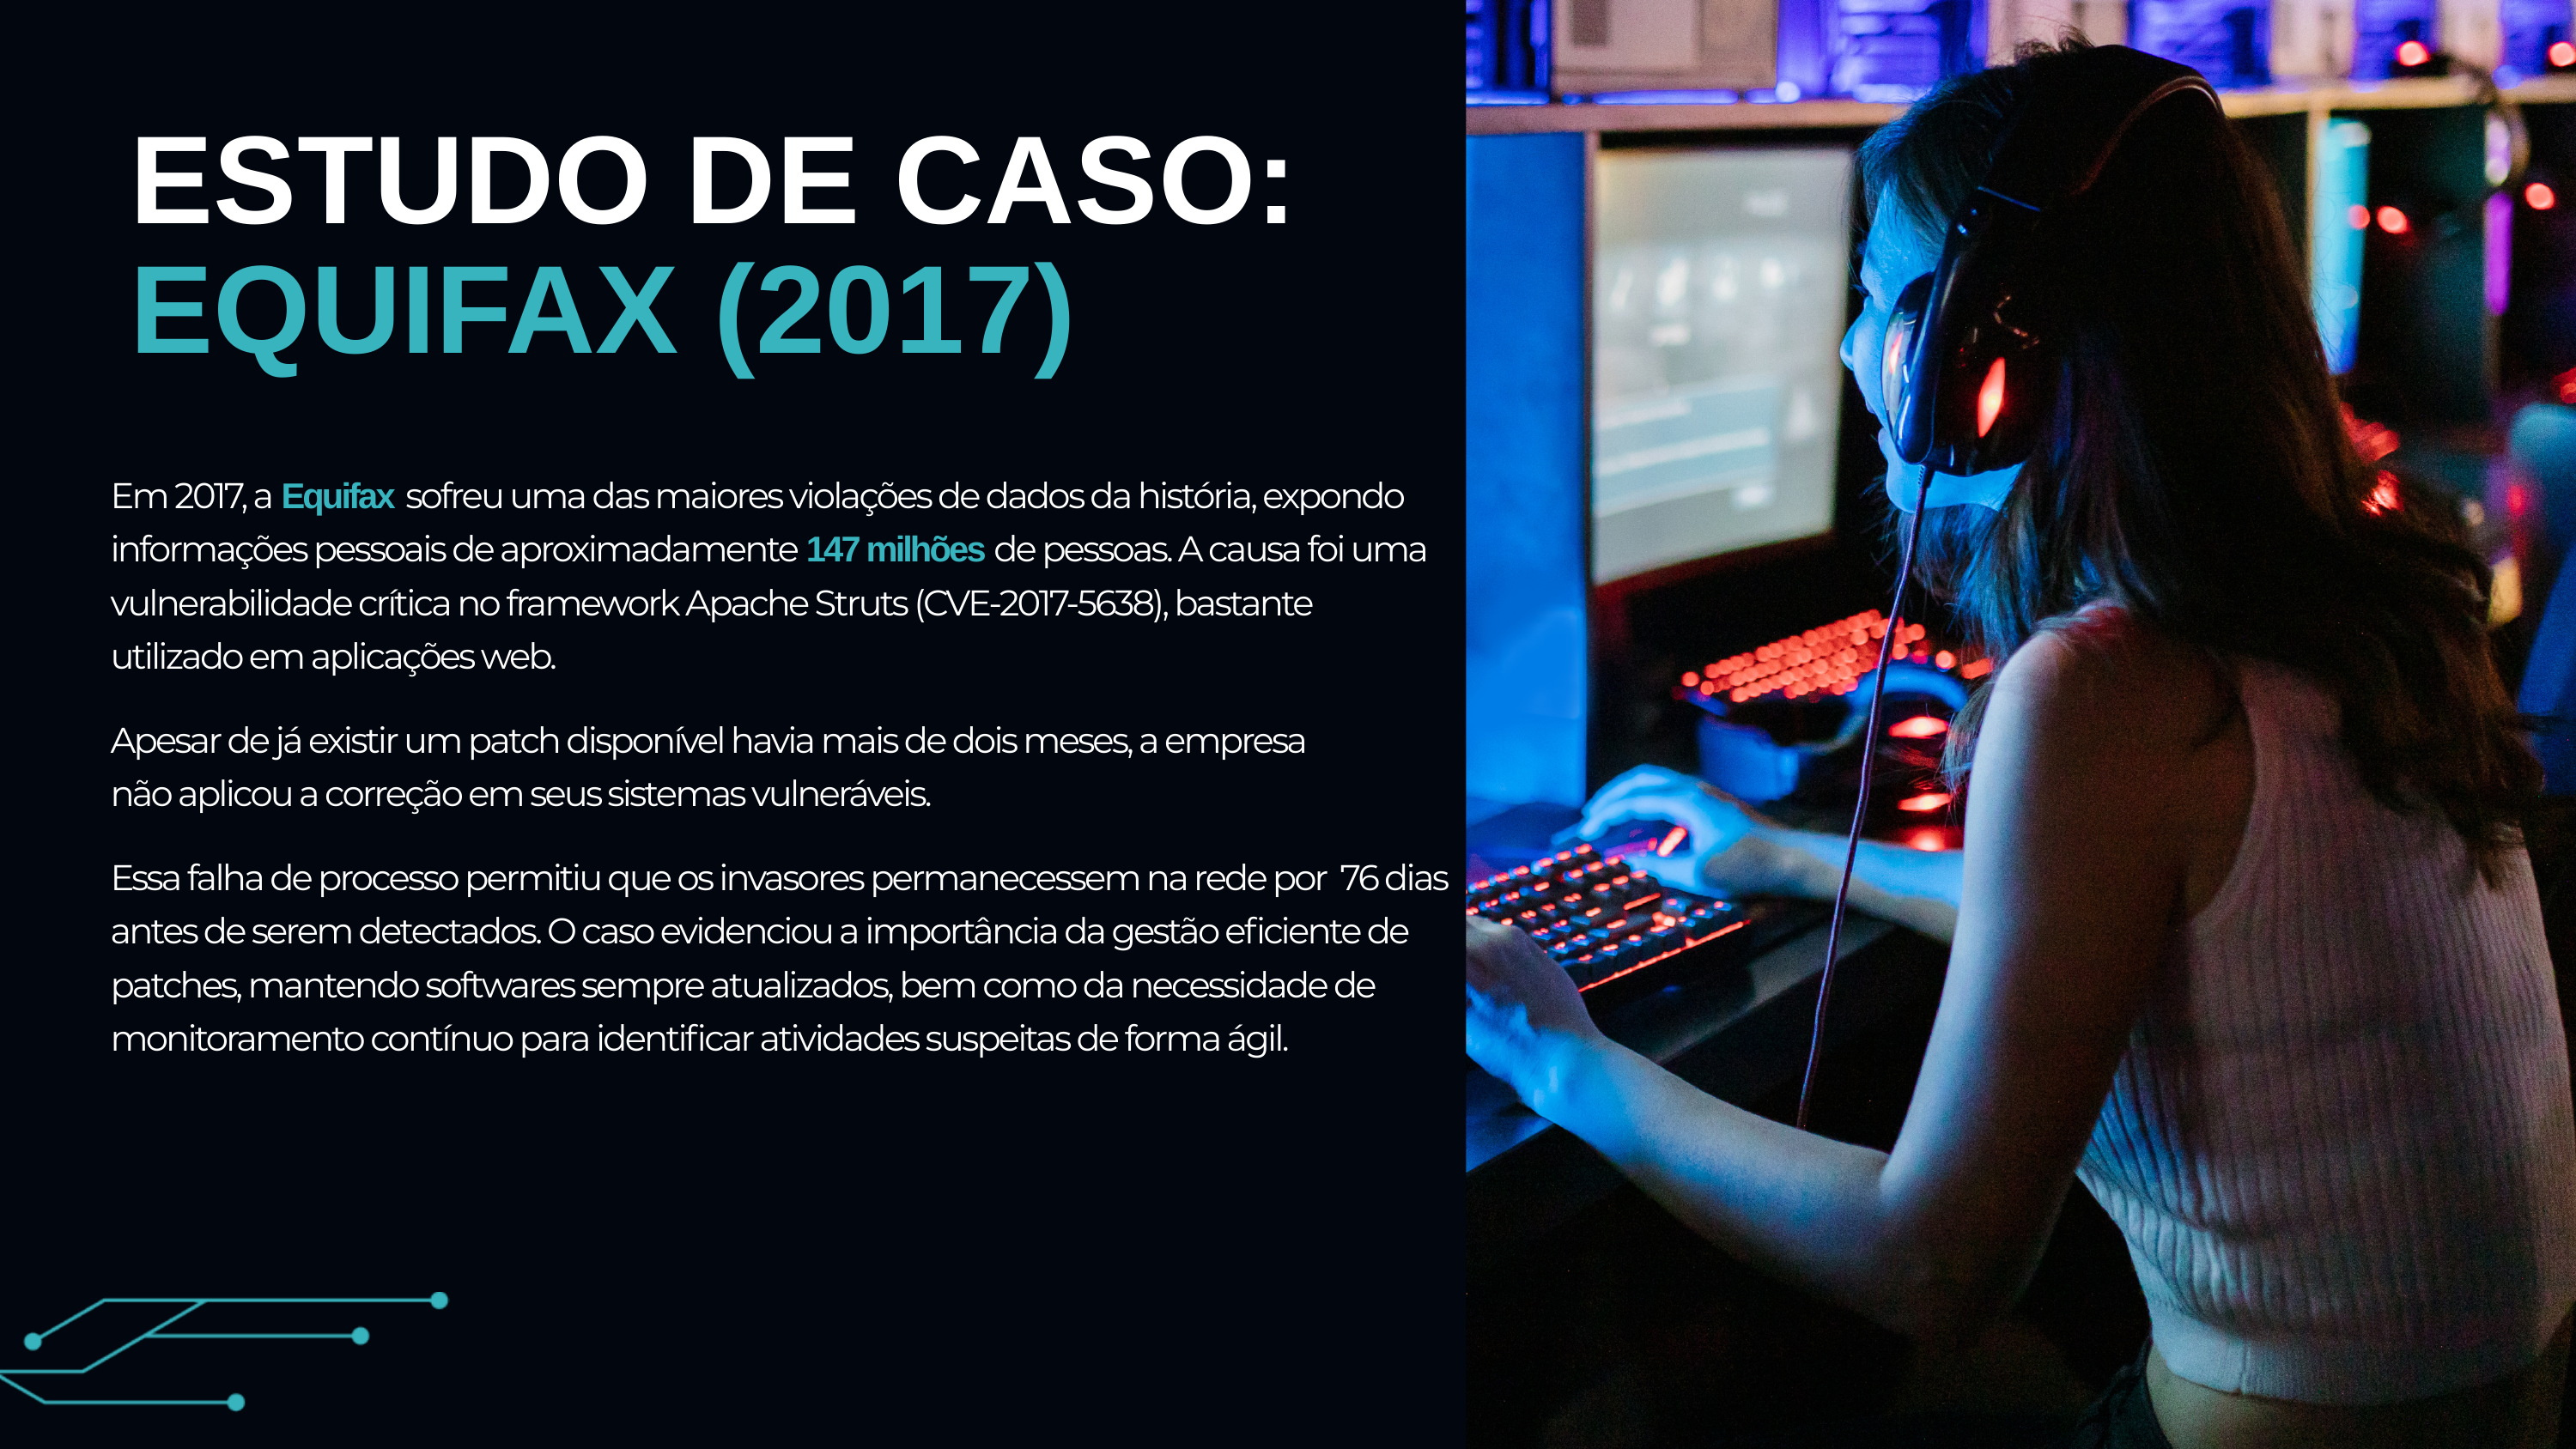

ESTUDO DE CASO:
EQUIFAX (2017)
Em 2017, a Equifax sofreu uma das maiores violações de dados da história, expondo informações pessoais de aproximadamente 147 milhões de pessoas. A causa foi uma vulnerabilidade crítica no framework Apache Struts (CVE-2017-5638), bastante utilizado em aplicações web.
Apesar de já existir um patch disponível havia mais de dois meses, a empresa não aplicou a correção em seus sistemas vulneráveis.
Essa falha de processo permitiu que os invasores permanecessem na rede por  76 dias antes de serem detectados. O caso evidenciou a importância da gestão eficiente de patches, mantendo softwares sempre atualizados, bem como da necessidade de monitoramento contínuo para identificar atividades suspeitas de forma ágil.